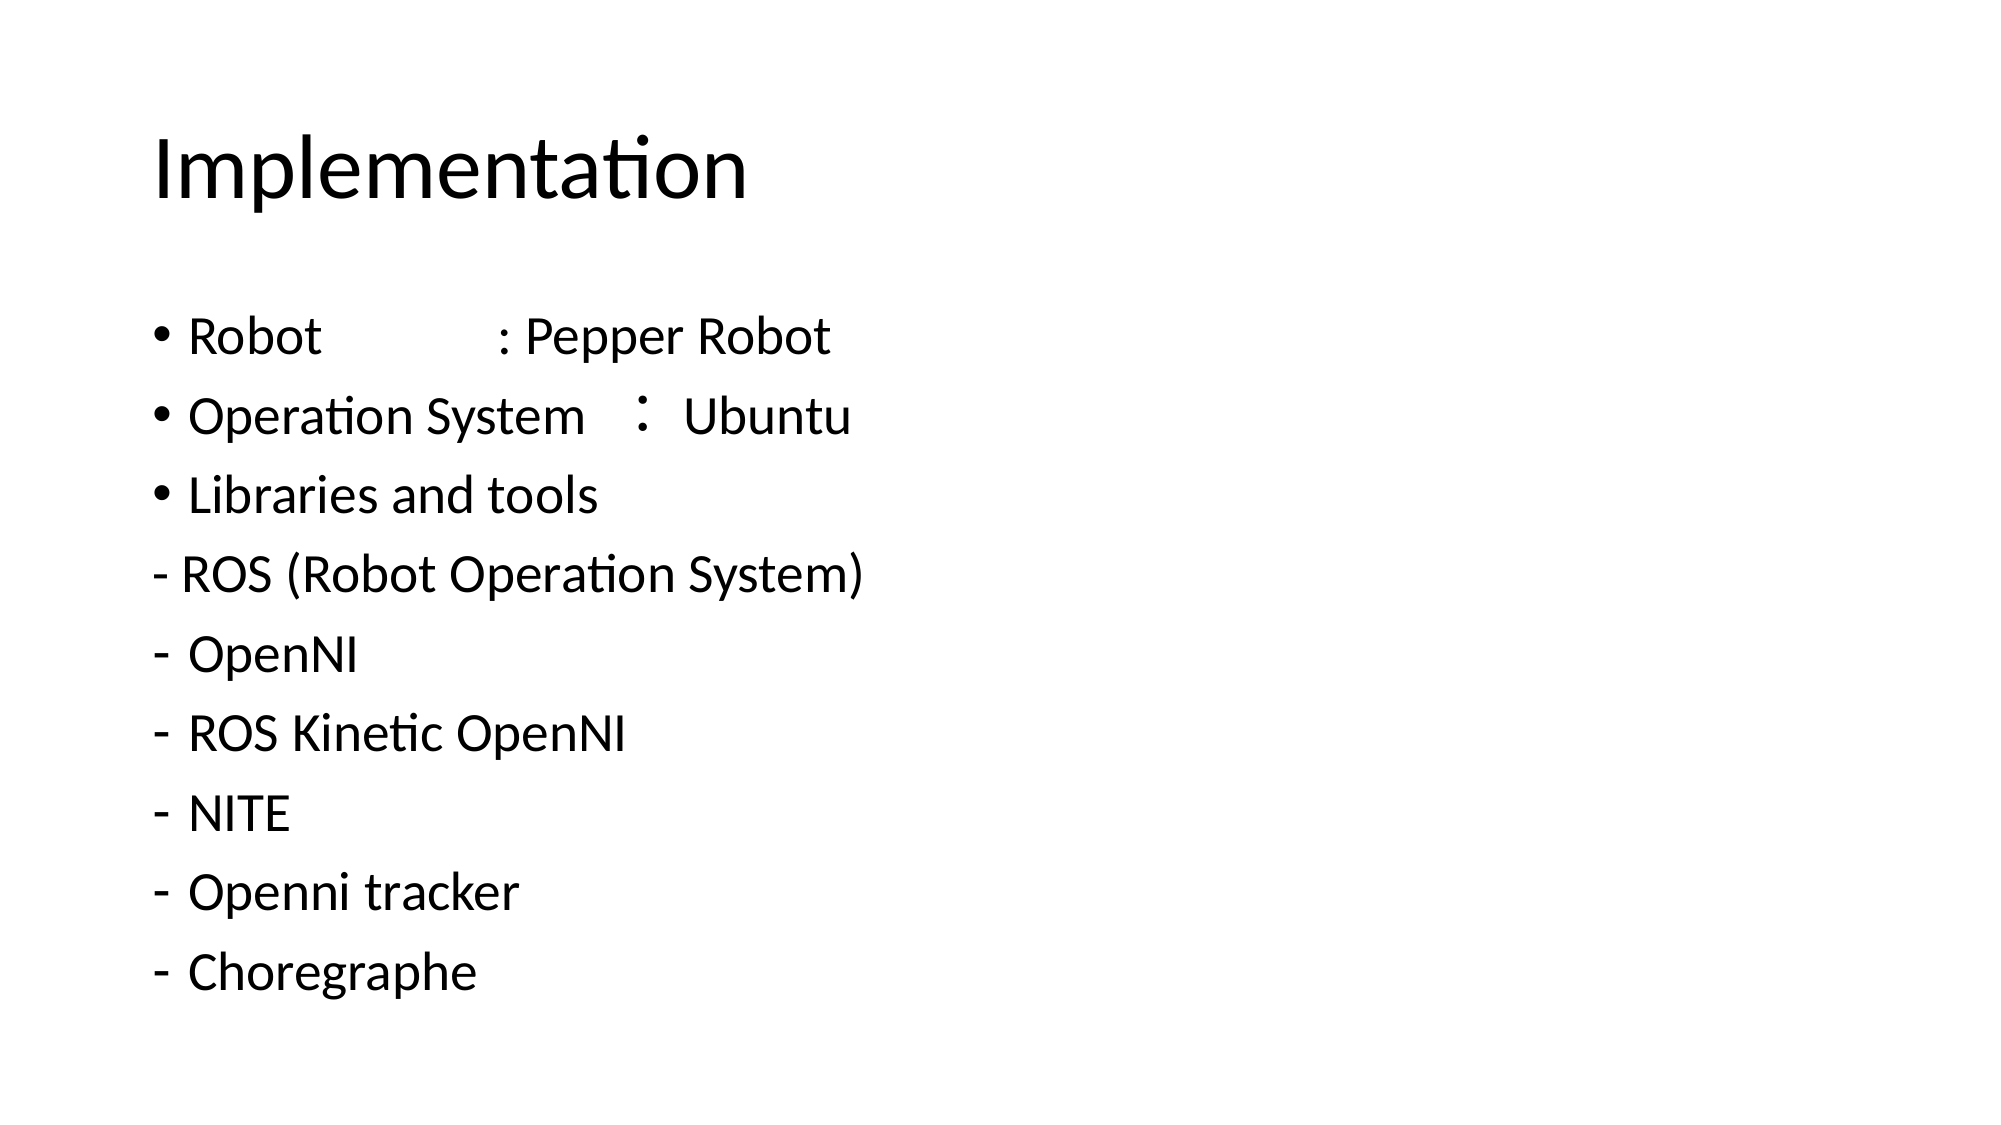

# Implementation
Robot 			  : Pepper Robot
Operation System 	：Ubuntu
Libraries and tools
- ROS (Robot Operation System)
OpenNI
ROS Kinetic OpenNI
NITE
Openni tracker
Choregraphe